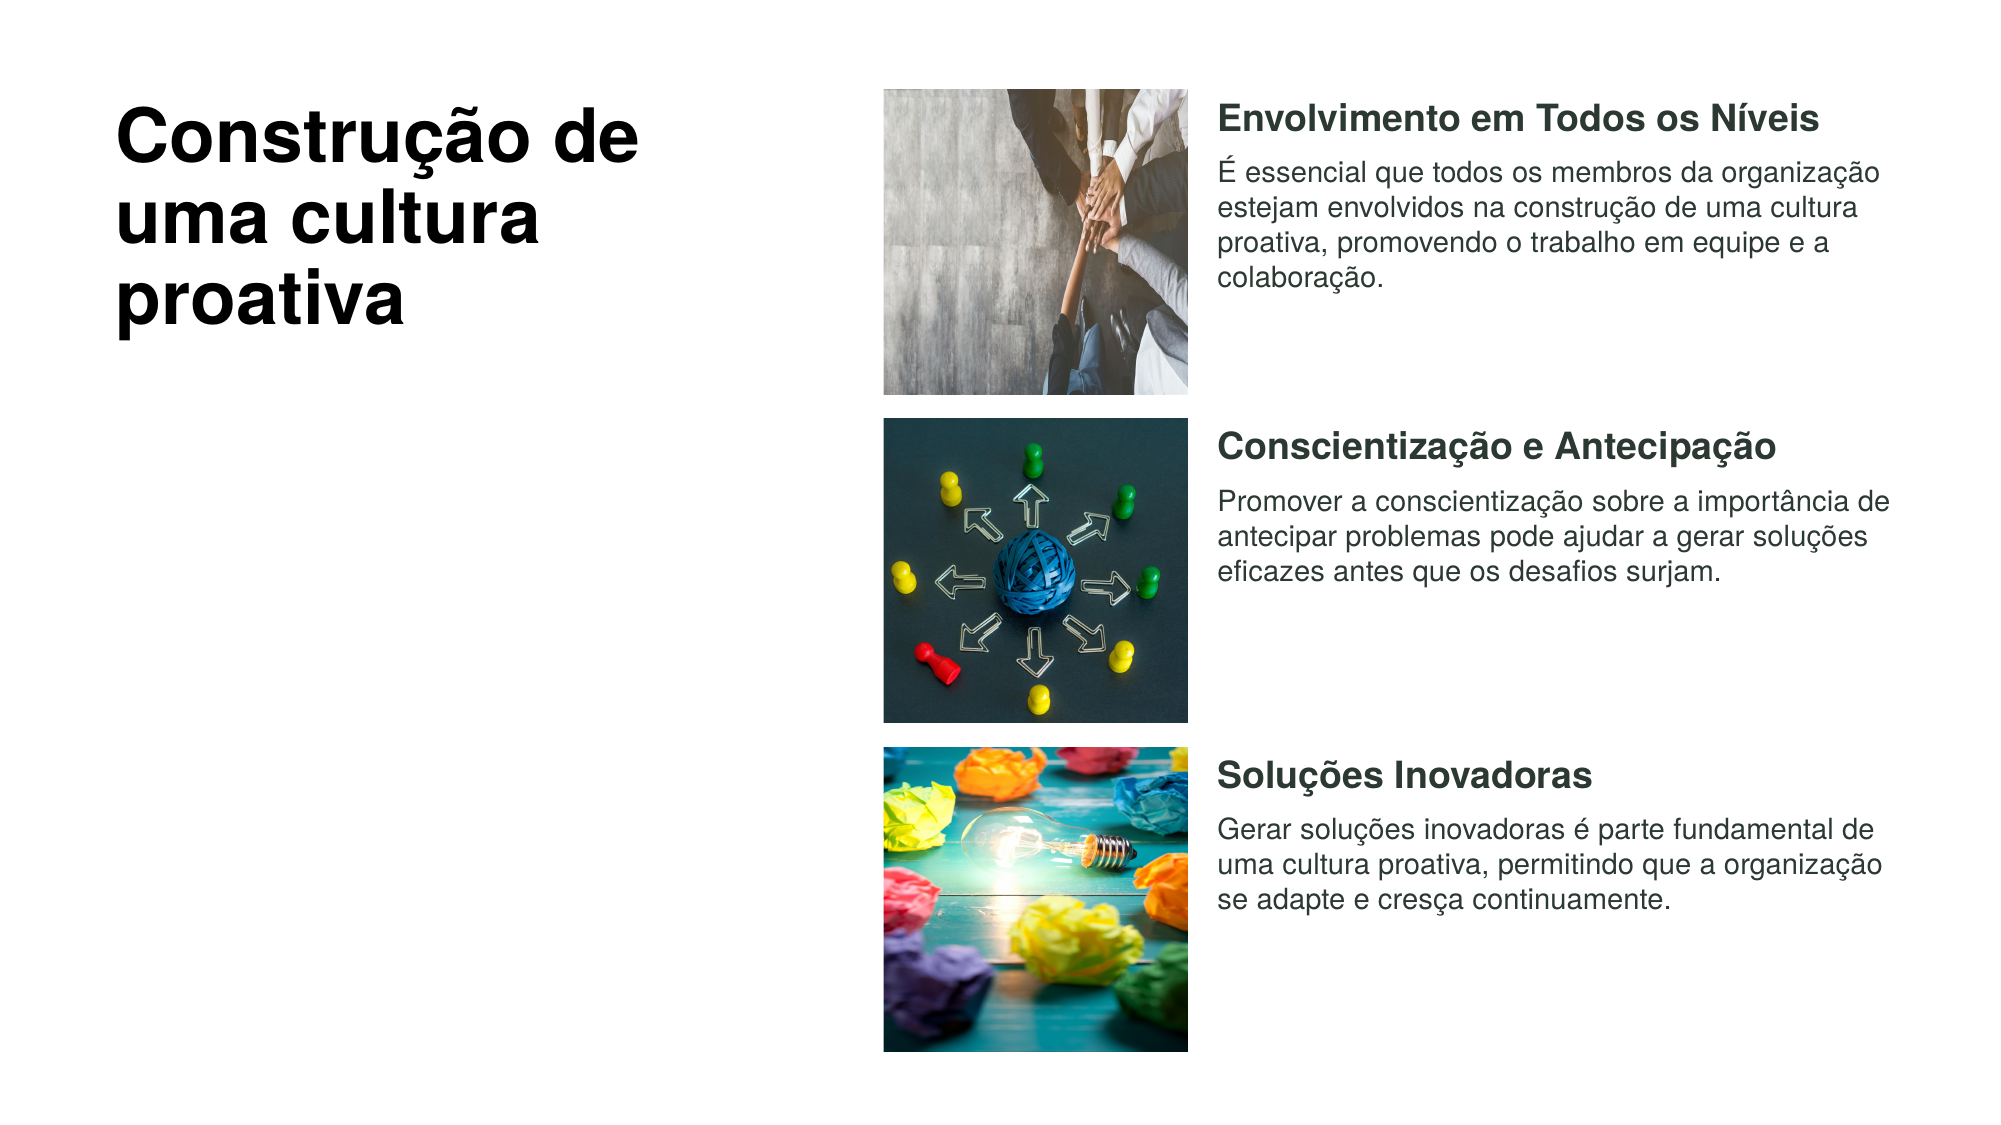

# Construção de uma cultura proativa
Envolvimento em Todos os Níveis
É essencial que todos os membros da organização estejam envolvidos na construção de uma cultura proativa, promovendo o trabalho em equipe e a colaboração.
Conscientização e Antecipação
Promover a conscientização sobre a importância de antecipar problemas pode ajudar a gerar soluções eficazes antes que os desafios surjam.
Soluções Inovadoras
Gerar soluções inovadoras é parte fundamental de uma cultura proativa, permitindo que a organização se adapte e cresça continuamente.